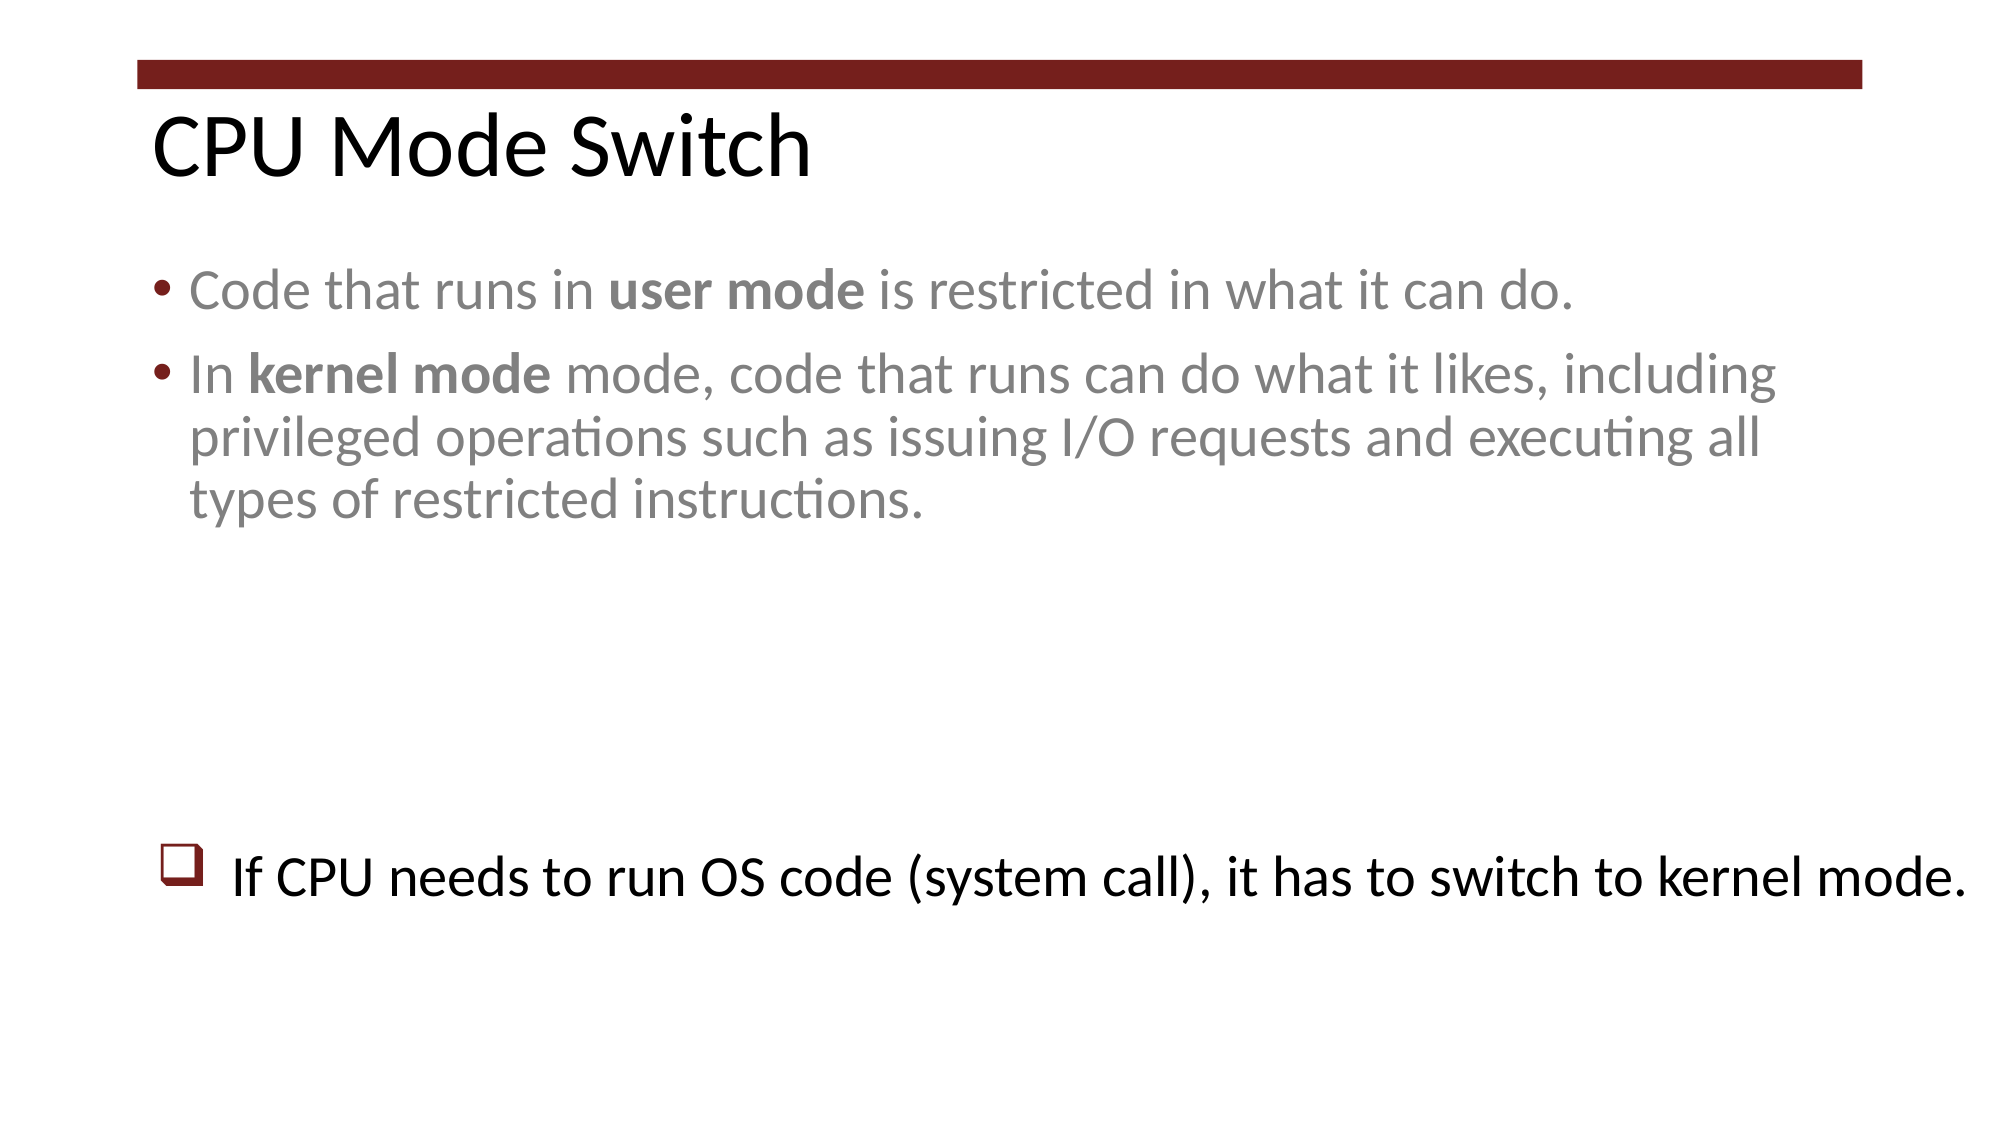

# CPU Mode Switch
Code that runs in user mode is restricted in what it can do.
In kernel mode mode, code that runs can do what it likes, including privileged operations such as issuing I/O requests and executing all types of restricted instructions.

If CPU needs to run OS code (system call), it has to switch to kernel mode.